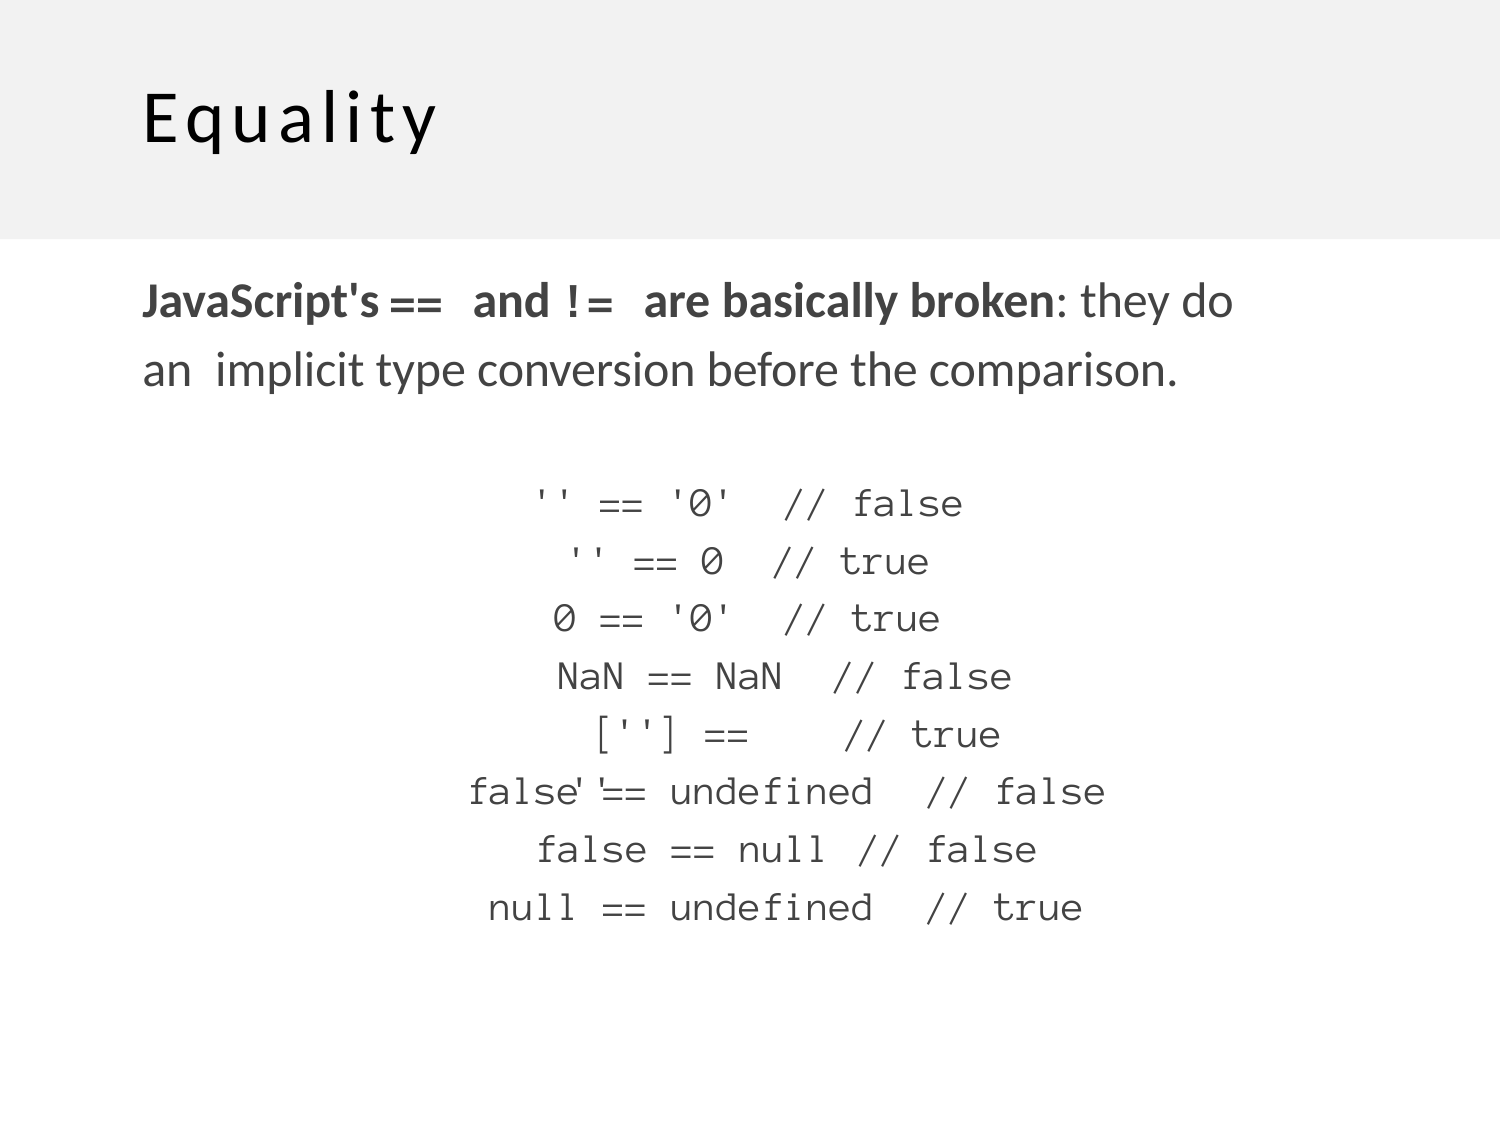

# Equality
JavaScript's == and != are basically broken: they do an  implicit type conversion before the comparison.
'' == '0'
'' == 0
0 == '0'
// false
// true
// true
NaN == NaN  [''] == ''
// false
// true
false == undefined		// false  false == null	// false  null == undefined	// true